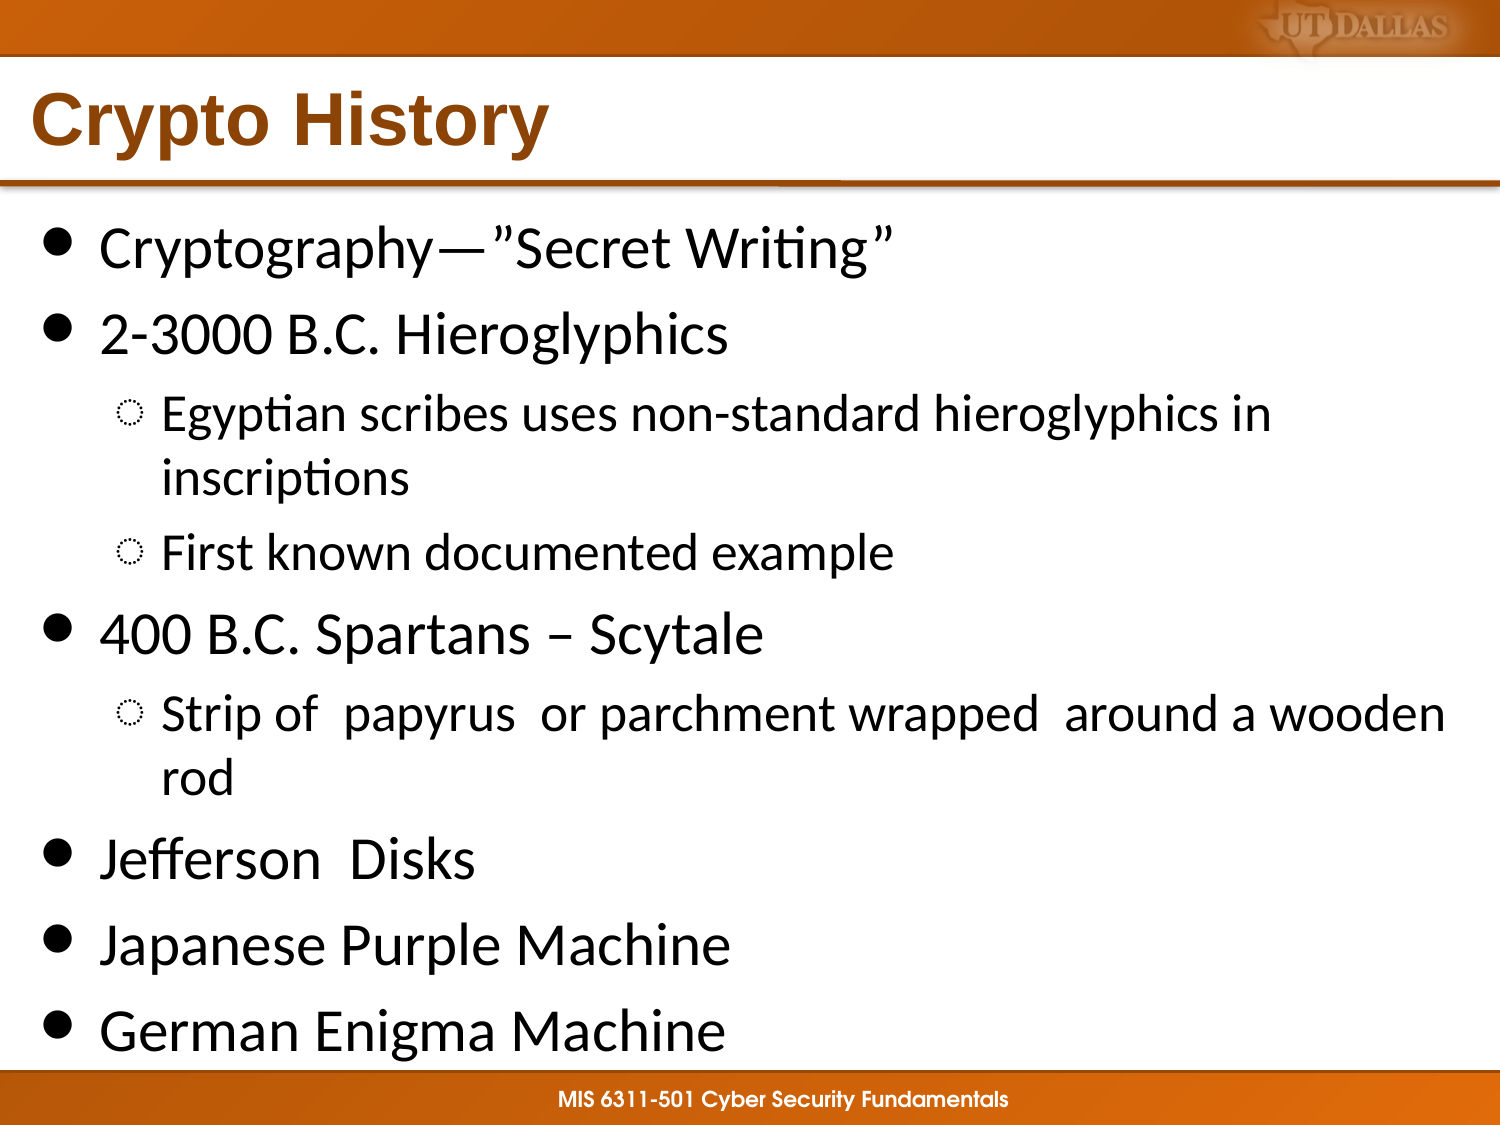

# Crypto History
Cryptography—”Secret Writing”
2-3000 B.C. Hieroglyphics
Egyptian scribes uses non-standard hieroglyphics in inscriptions
First known documented example
400 B.C. Spartans – Scytale
Strip of  papyrus  or parchment wrapped  around a wooden  rod
Jefferson  Disks
Japanese Purple Machine
German Enigma Machine